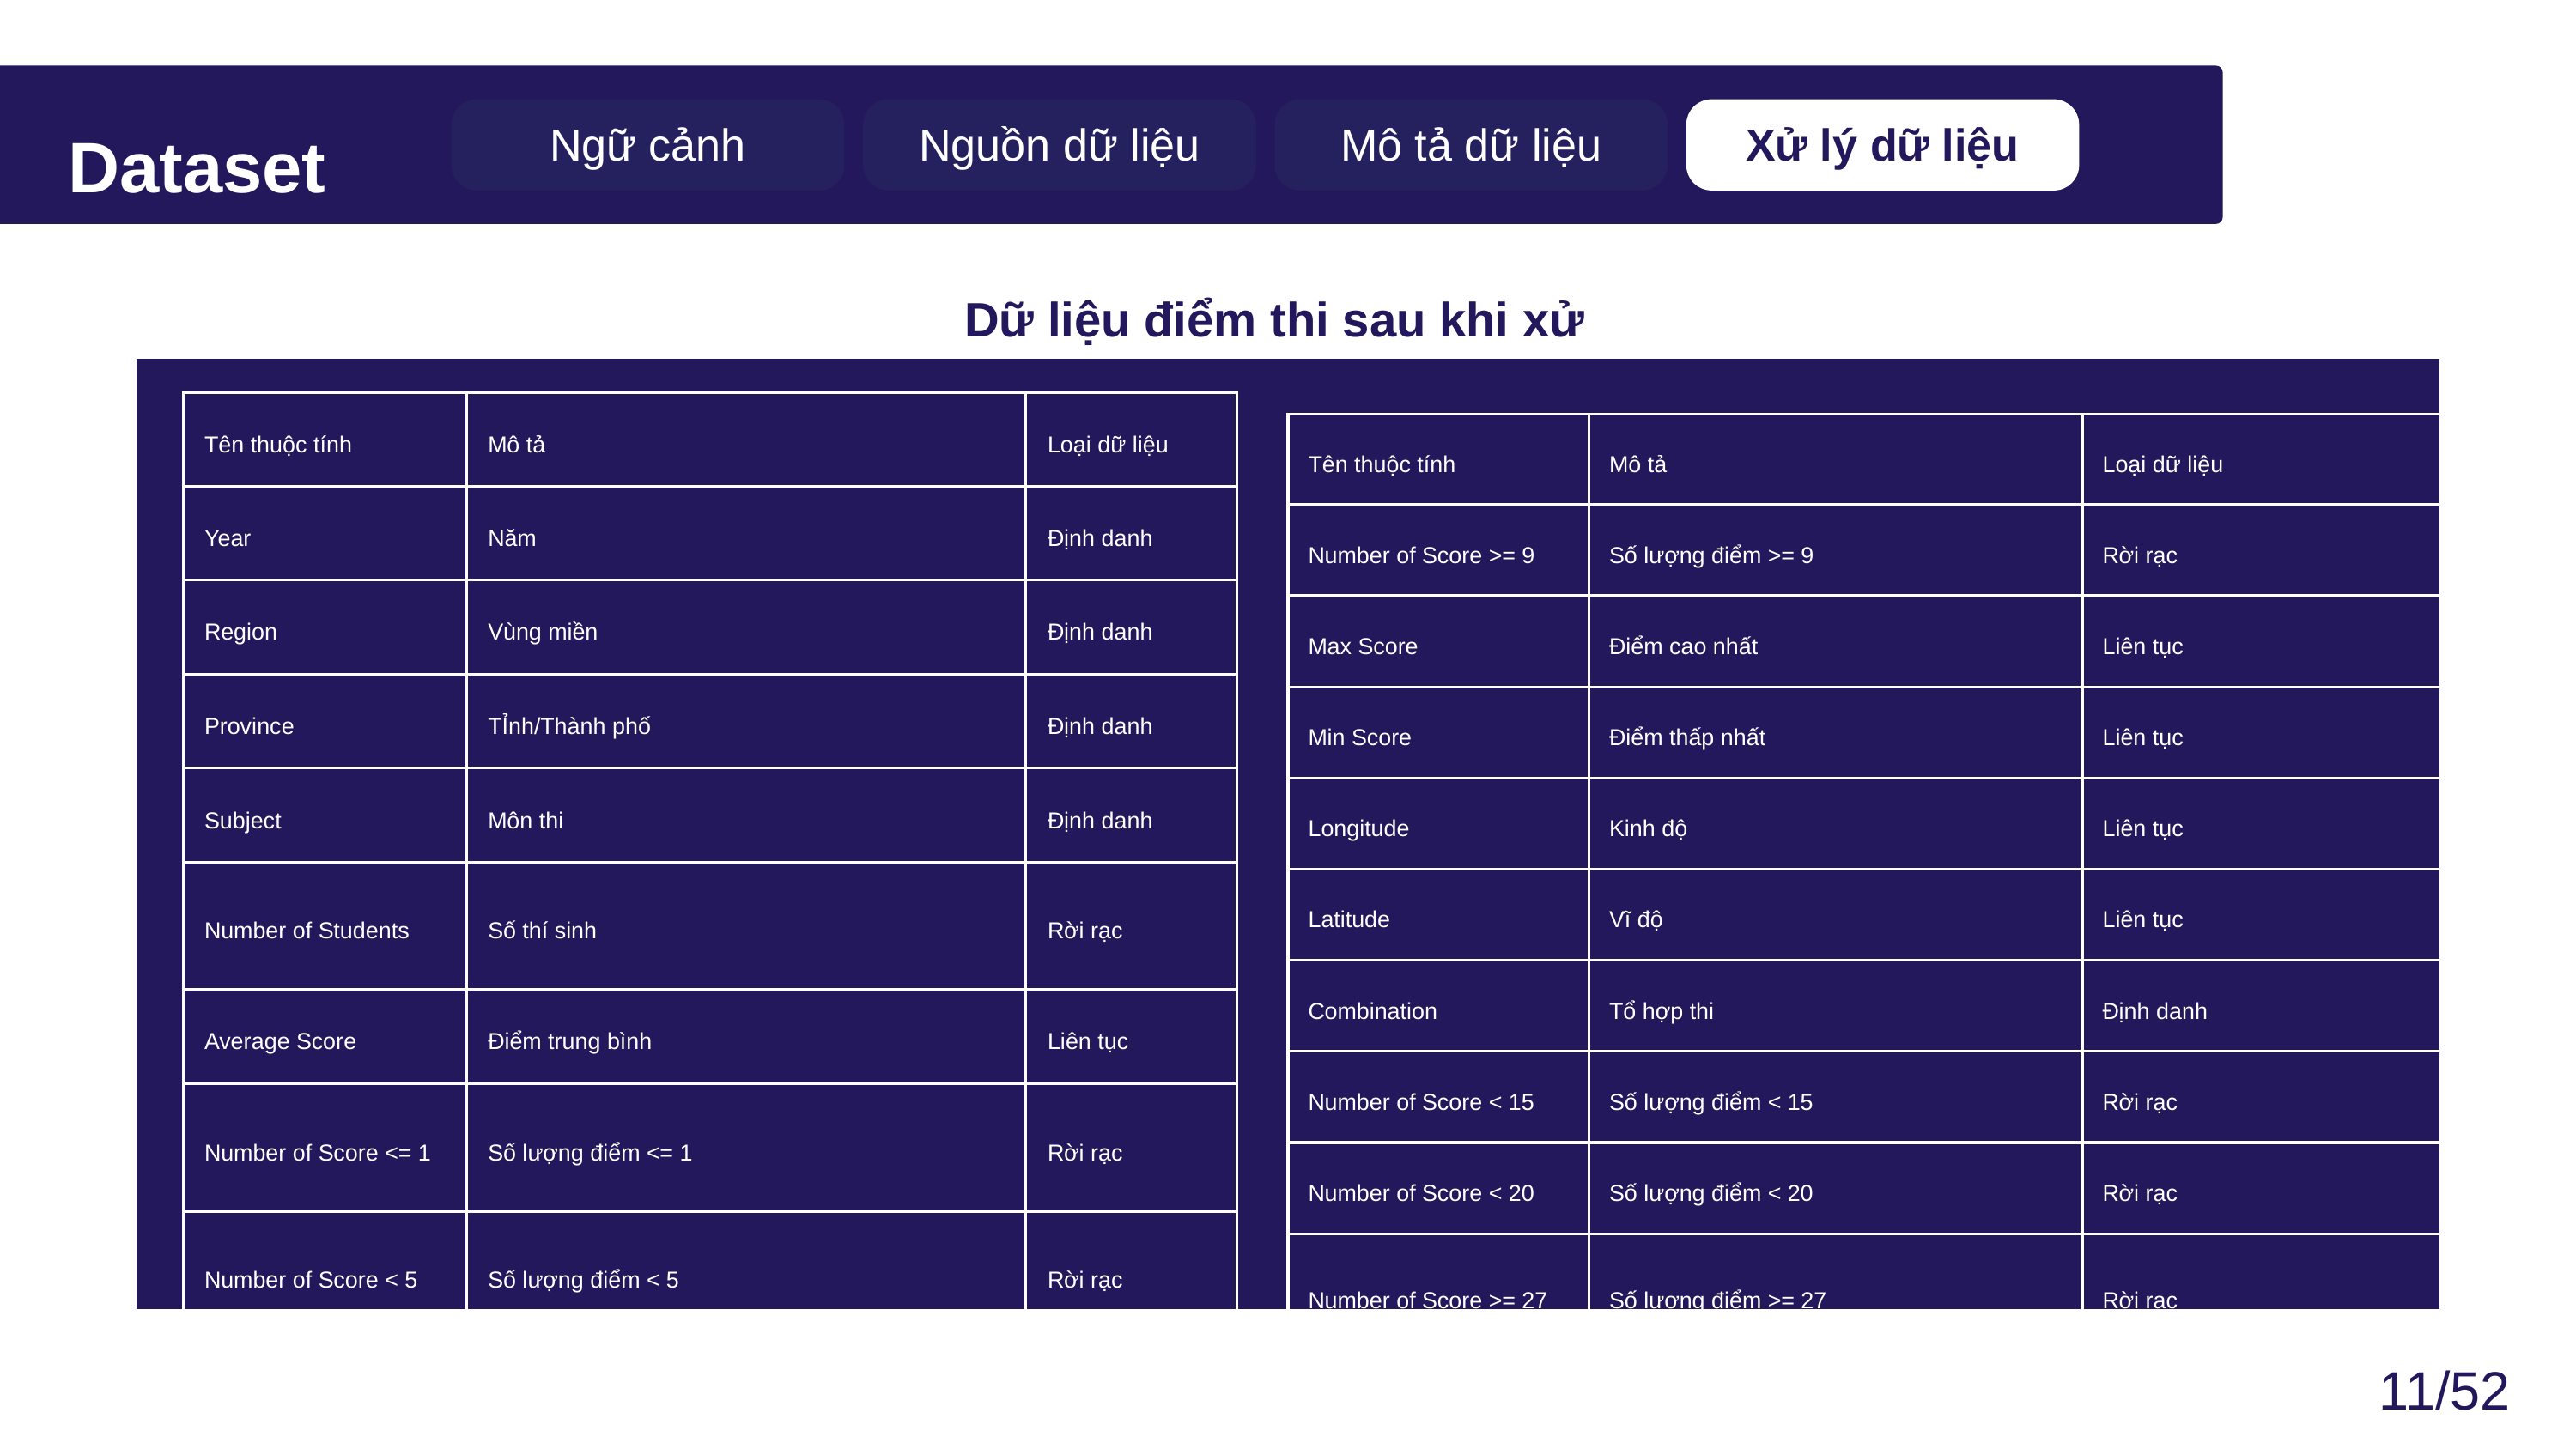

a

Ngữ cảnh

Nguồn dữ liệu

Mô tả dữ liệu

Xử lý dữ liệu
Dataset
Dữ liệu điểm thi sau khi xử lý

| Tên thuộc tính | Mô tả | Loại dữ liệu |
| --- | --- | --- |
| Year | Năm | Định danh |
| Region | Vùng miền | Định danh |
| Province | TỈnh/Thành phố | Định danh |
| Subject | Môn thi | Định danh |
| Number of Students | Số thí sinh | Rời rạc |
| Average Score | Điểm trung bình | Liên tục |
| Number of Score <= 1 | Số lượng điểm <= 1 | Rời rạc |
| Number of Score < 5 | Số lượng điểm < 5 | Rời rạc |
| Tên thuộc tính | Mô tả | Loại dữ liệu |
| --- | --- | --- |
| Number of Score >= 9 | Số lượng điểm >= 9 | Rời rạc |
| Max Score | Điểm cao nhất | Liên tục |
| Min Score | Điểm thấp nhất | Liên tục |
| Longitude | Kinh độ | Liên tục |
| Latitude | Vĩ độ | Liên tục |
| Combination | Tổ hợp thi | Định danh |
| Number of Score < 15 | Số lượng điểm < 15 | Rời rạc |
| Number of Score < 20 | Số lượng điểm < 20 | Rời rạc |
| Number of Score >= 27 | Số lượng điểm >= 27 | Rời rạc |
11/52